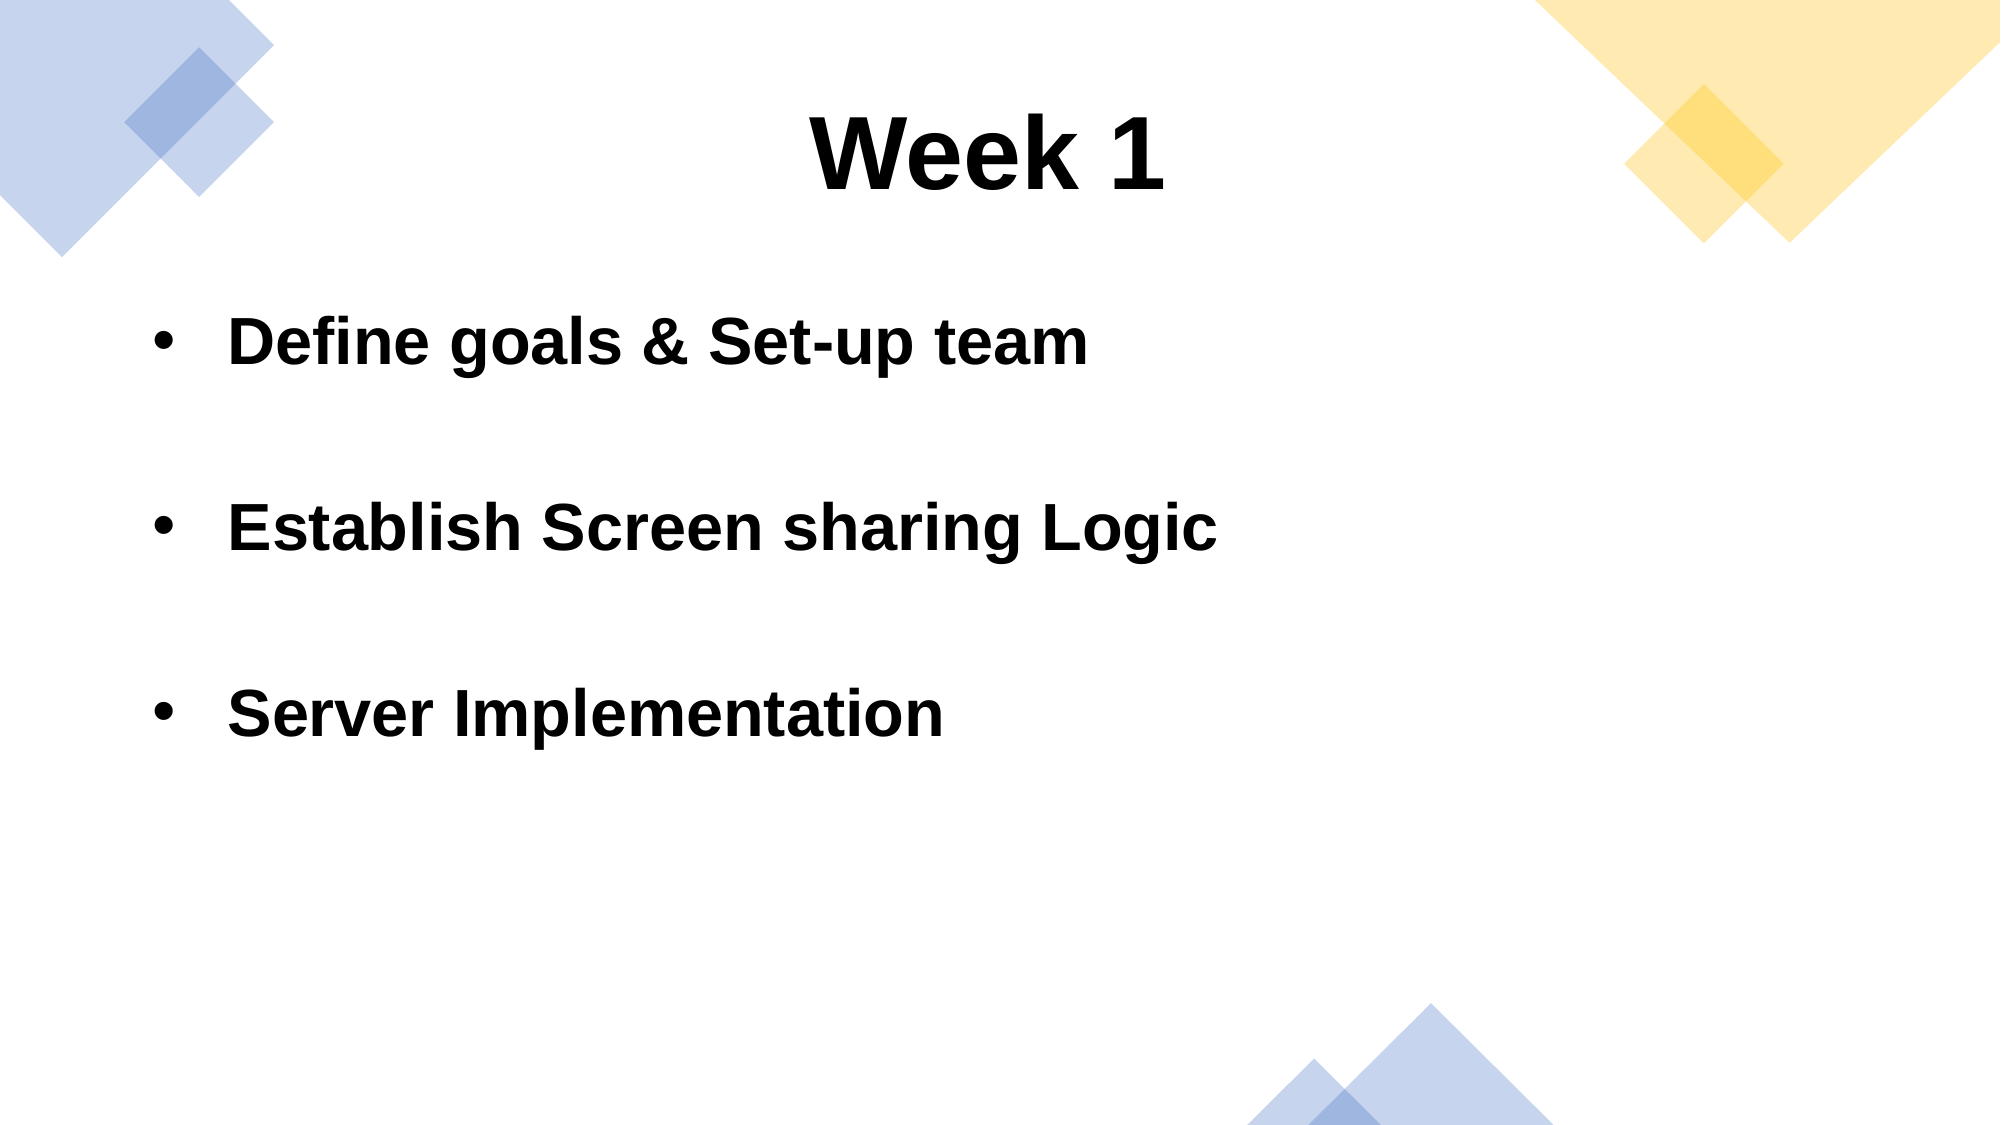

Week 1

Define goals & Set-up team

Establish Screen sharing Logic

Server Implementation